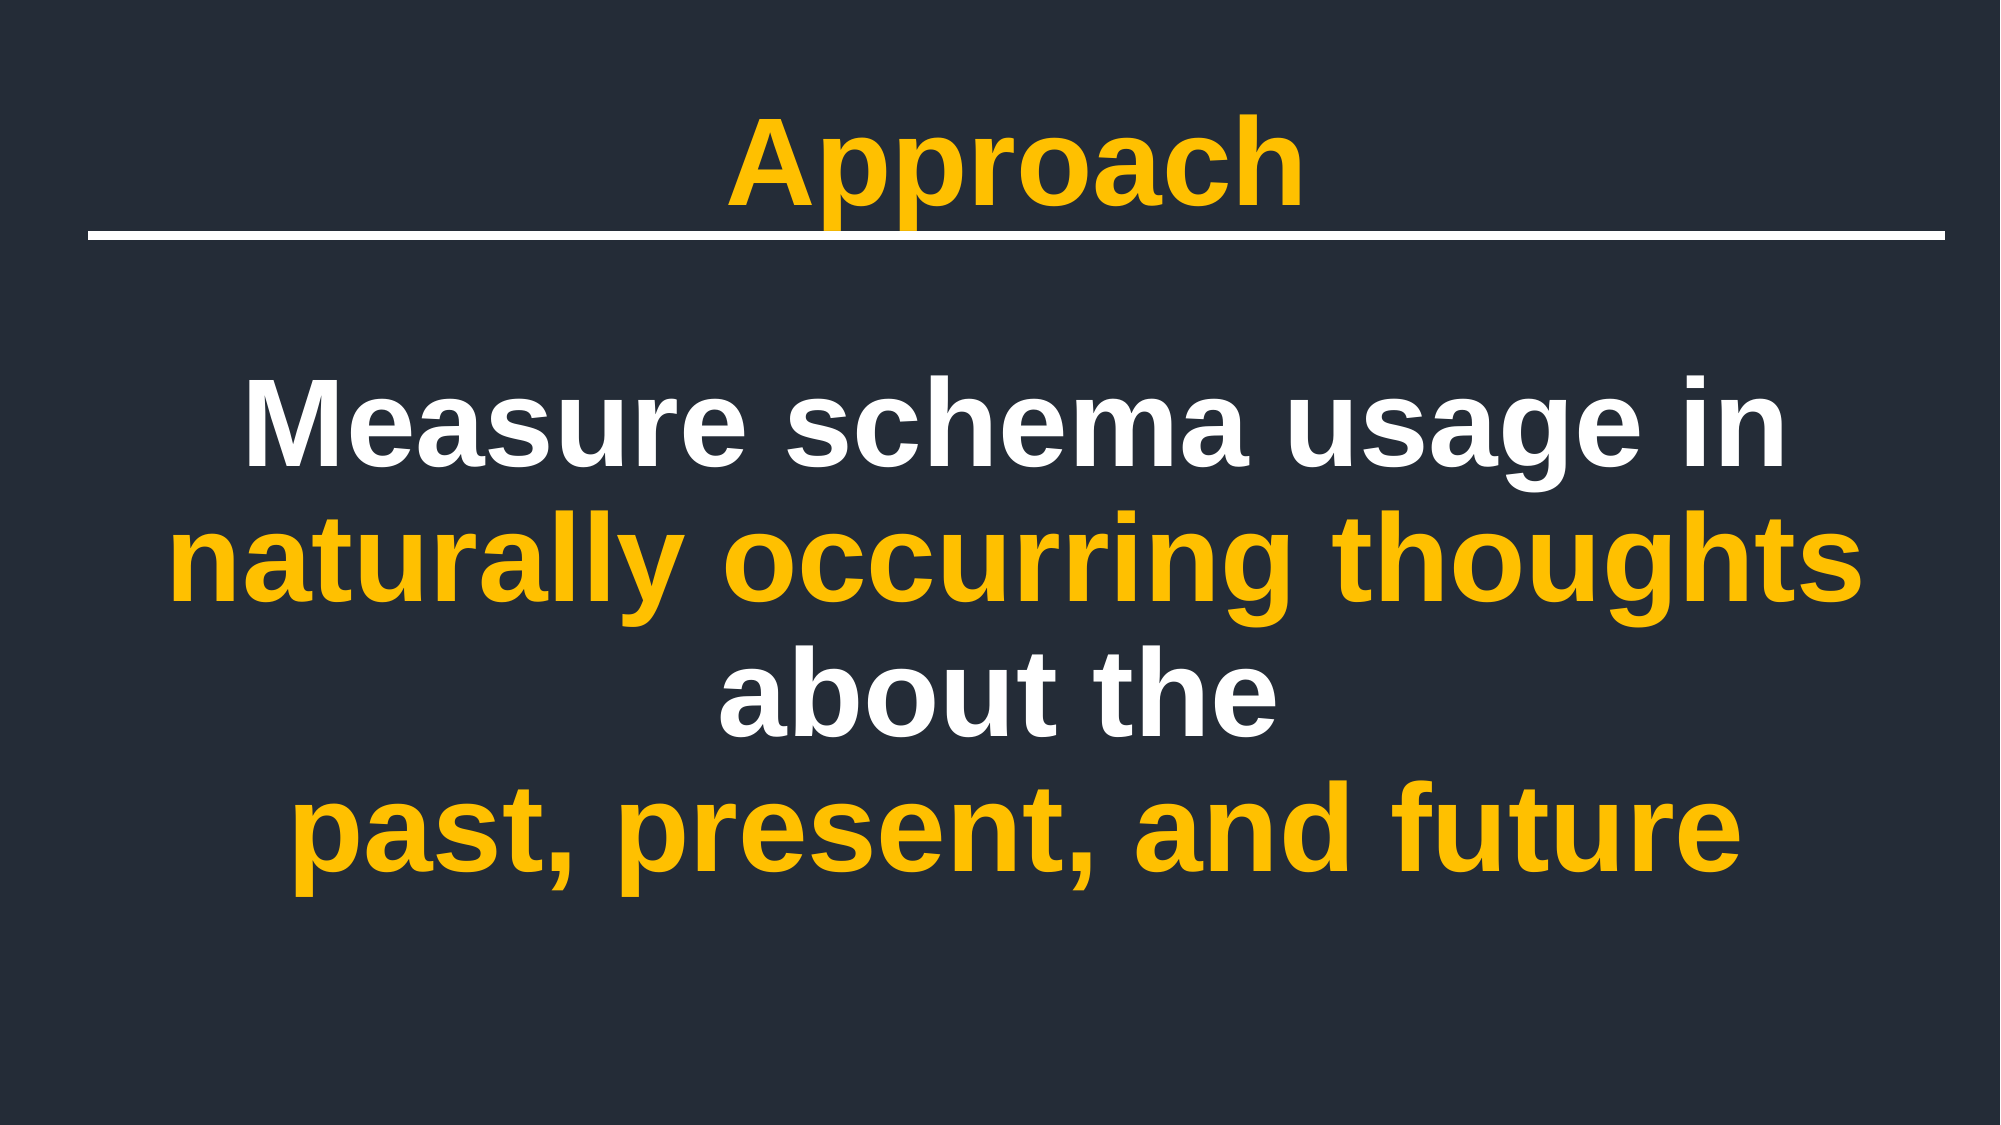

Approach
Measure schema usage in naturally occurring thoughts about the
past, present, and future